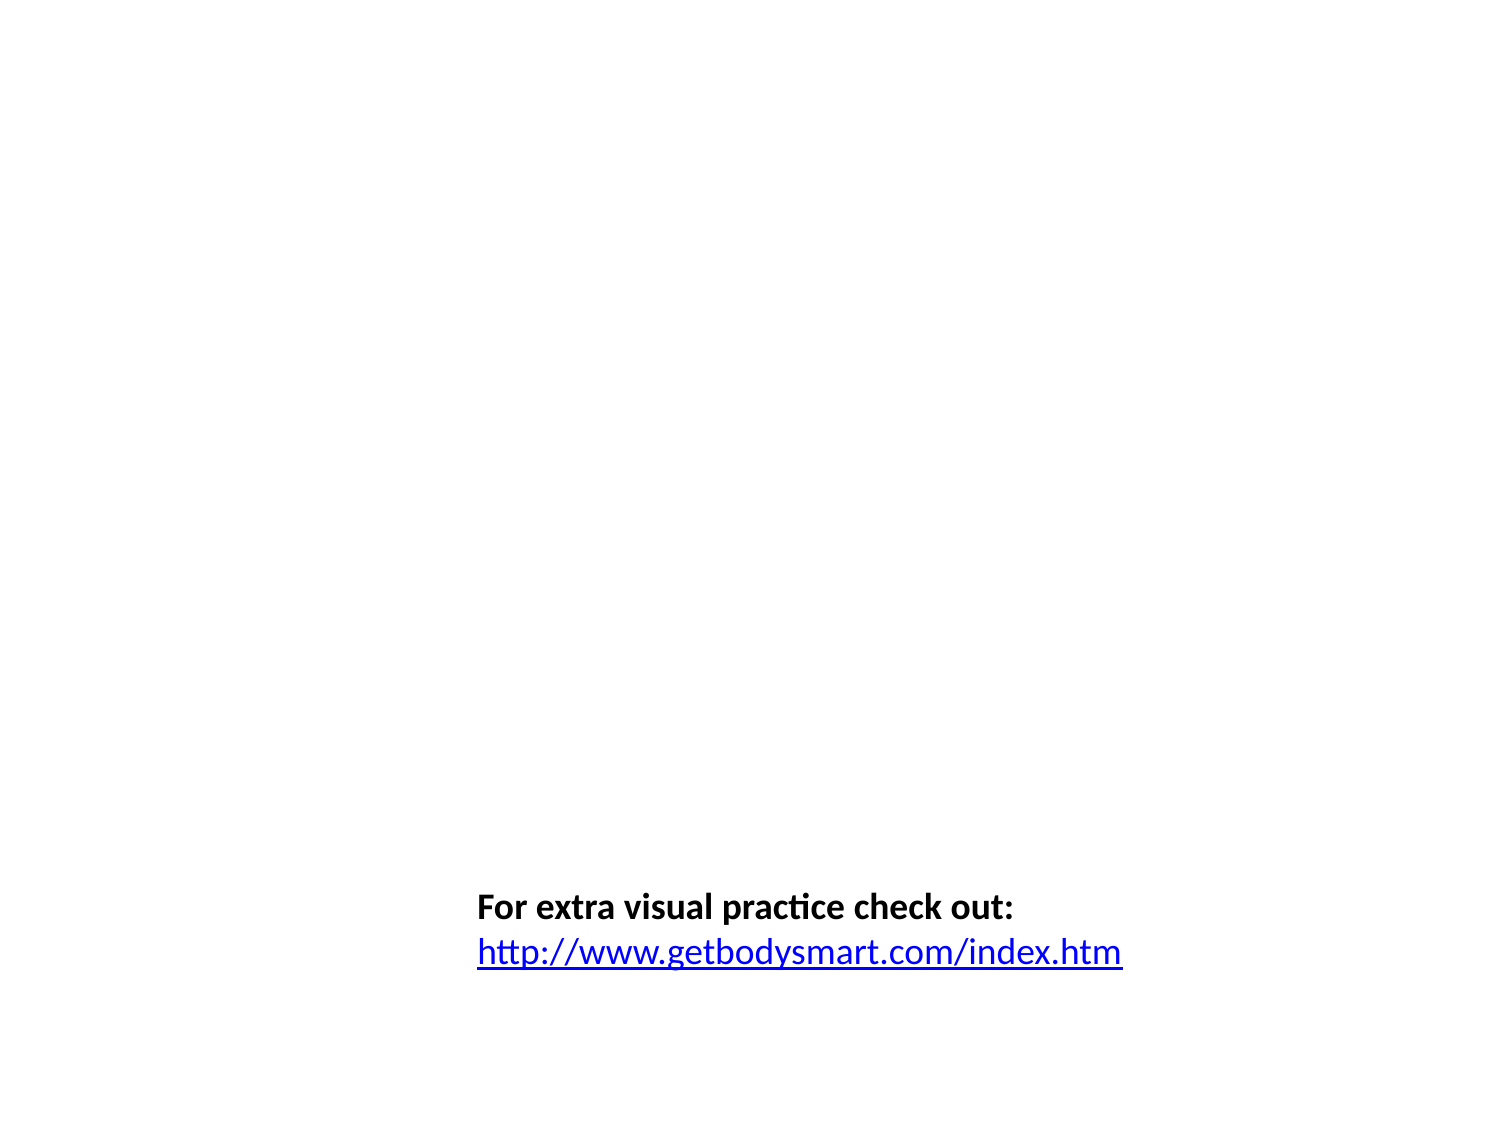

For extra visual practice check out:
http://www.getbodysmart.com/index.htm